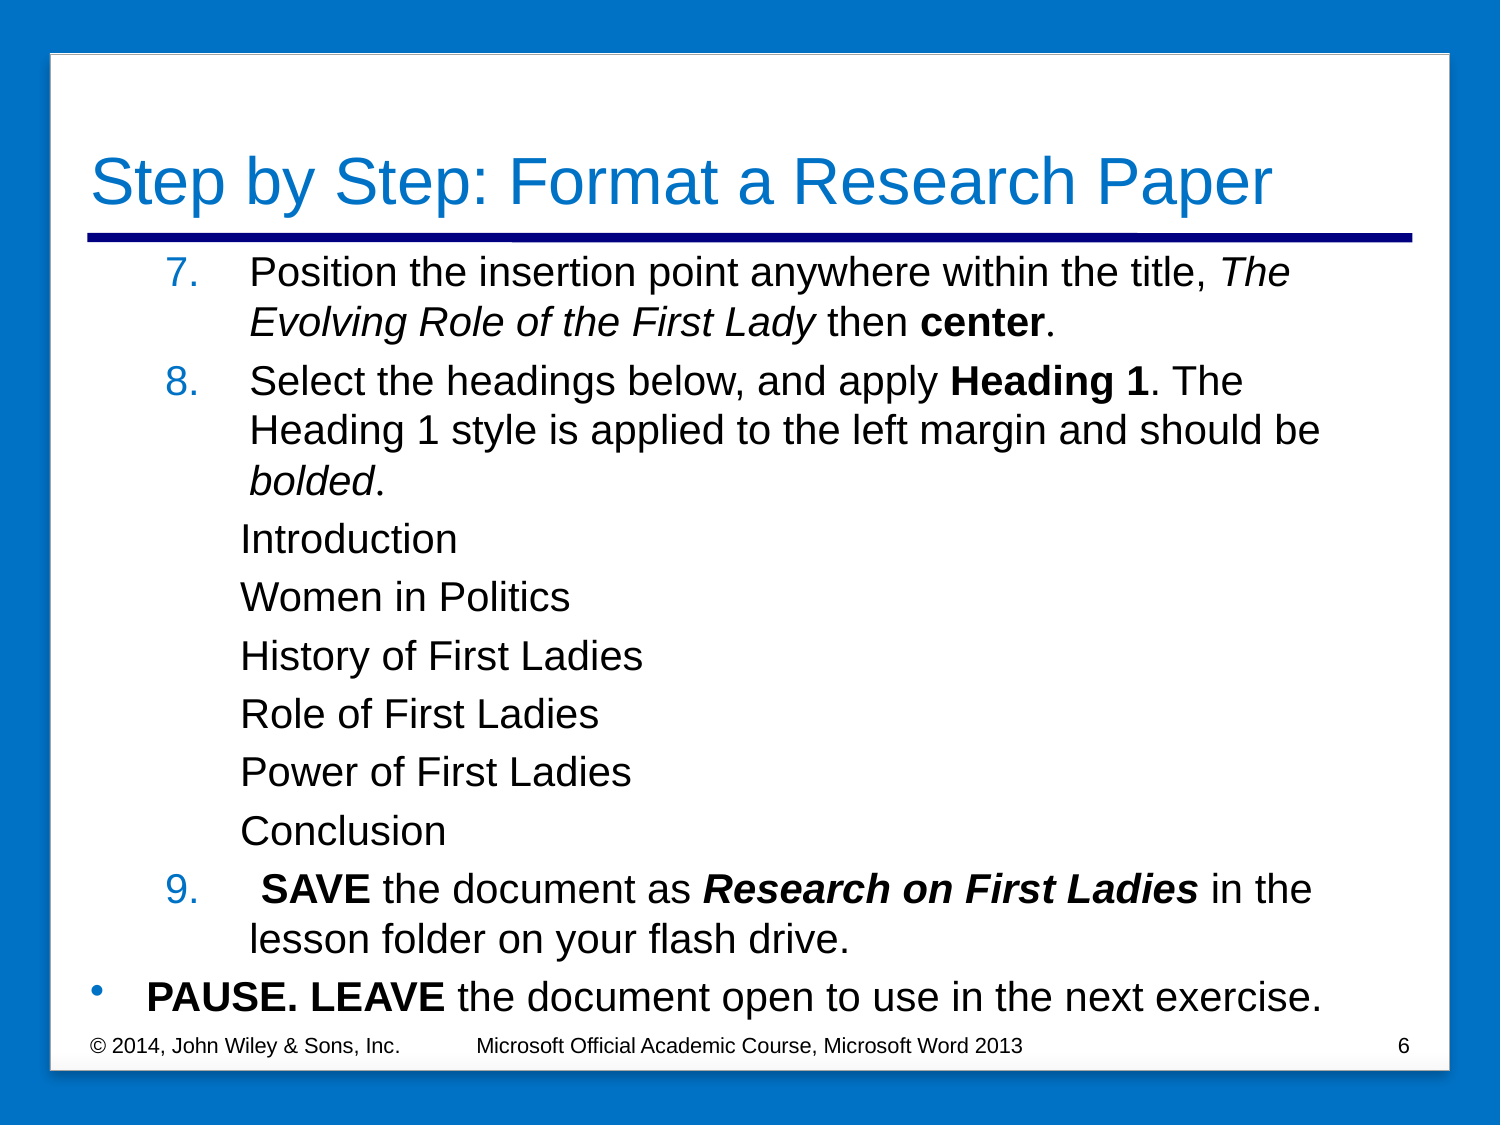

# Step by Step: Format a Research Paper
Position the insertion point anywhere within the title, The Evolving Role of the First Lady then center.
Select the headings below, and apply Heading 1. The Heading 1 style is applied to the left margin and should be bolded.
	Introduction
	Women in Politics
	History of First Ladies
	Role of First Ladies
	Power of First Ladies
	Conclusion
 SAVE the document as Research on First Ladies in the lesson folder on your flash drive.
PAUSE. LEAVE the document open to use in the next exercise.

© 2014, John Wiley & Sons, Inc.
Microsoft Official Academic Course, Microsoft Word 2013
6